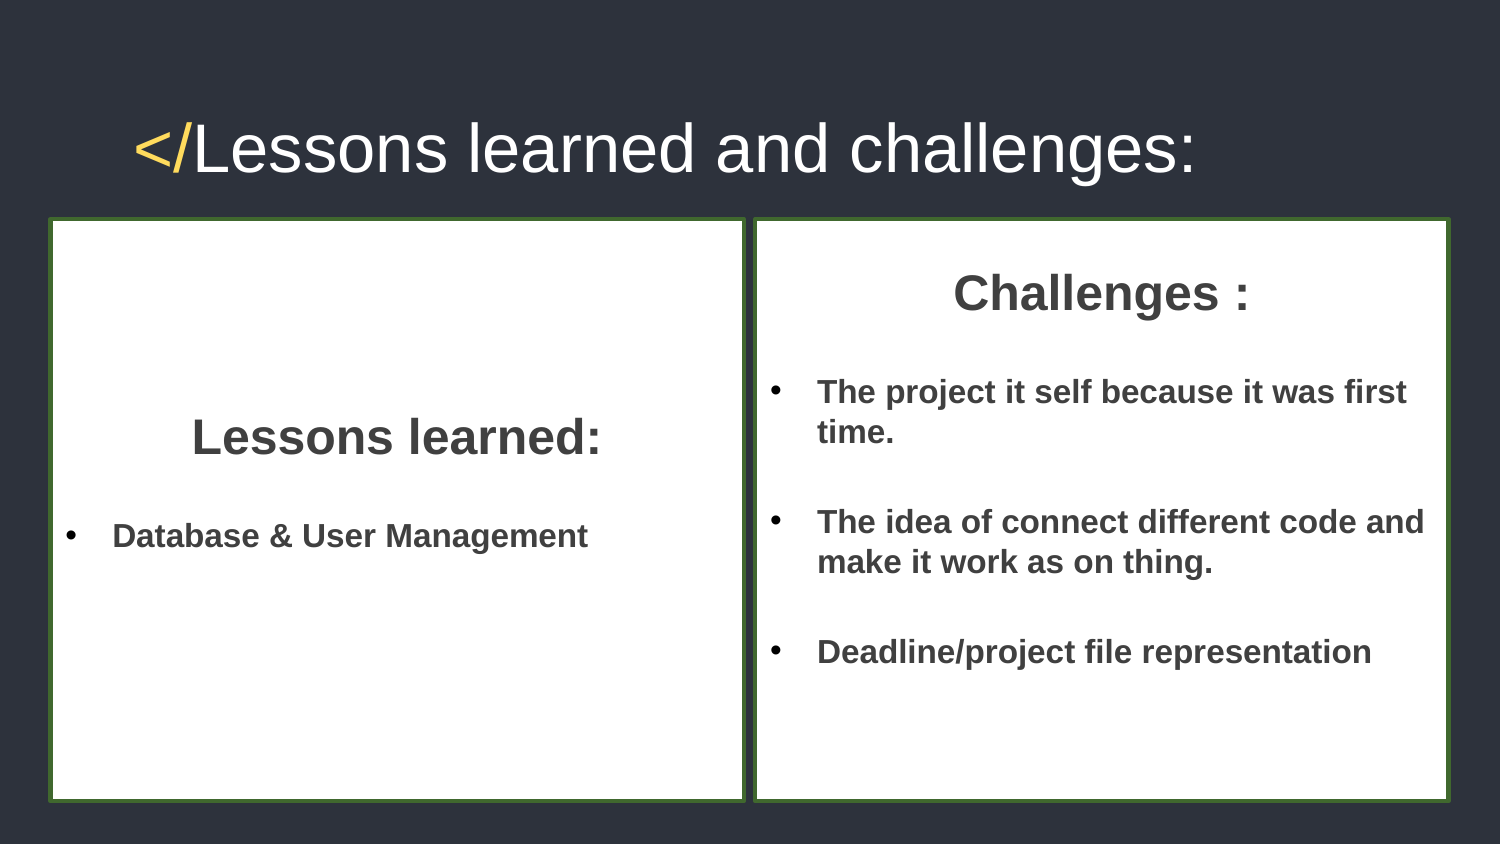

# </Lessons learned and challenges:
Lessons learned:
Database & User Management

Challenges :
The project it self because it was first time.
The idea of connect different code and make it work as on thing.
Deadline/project file representation